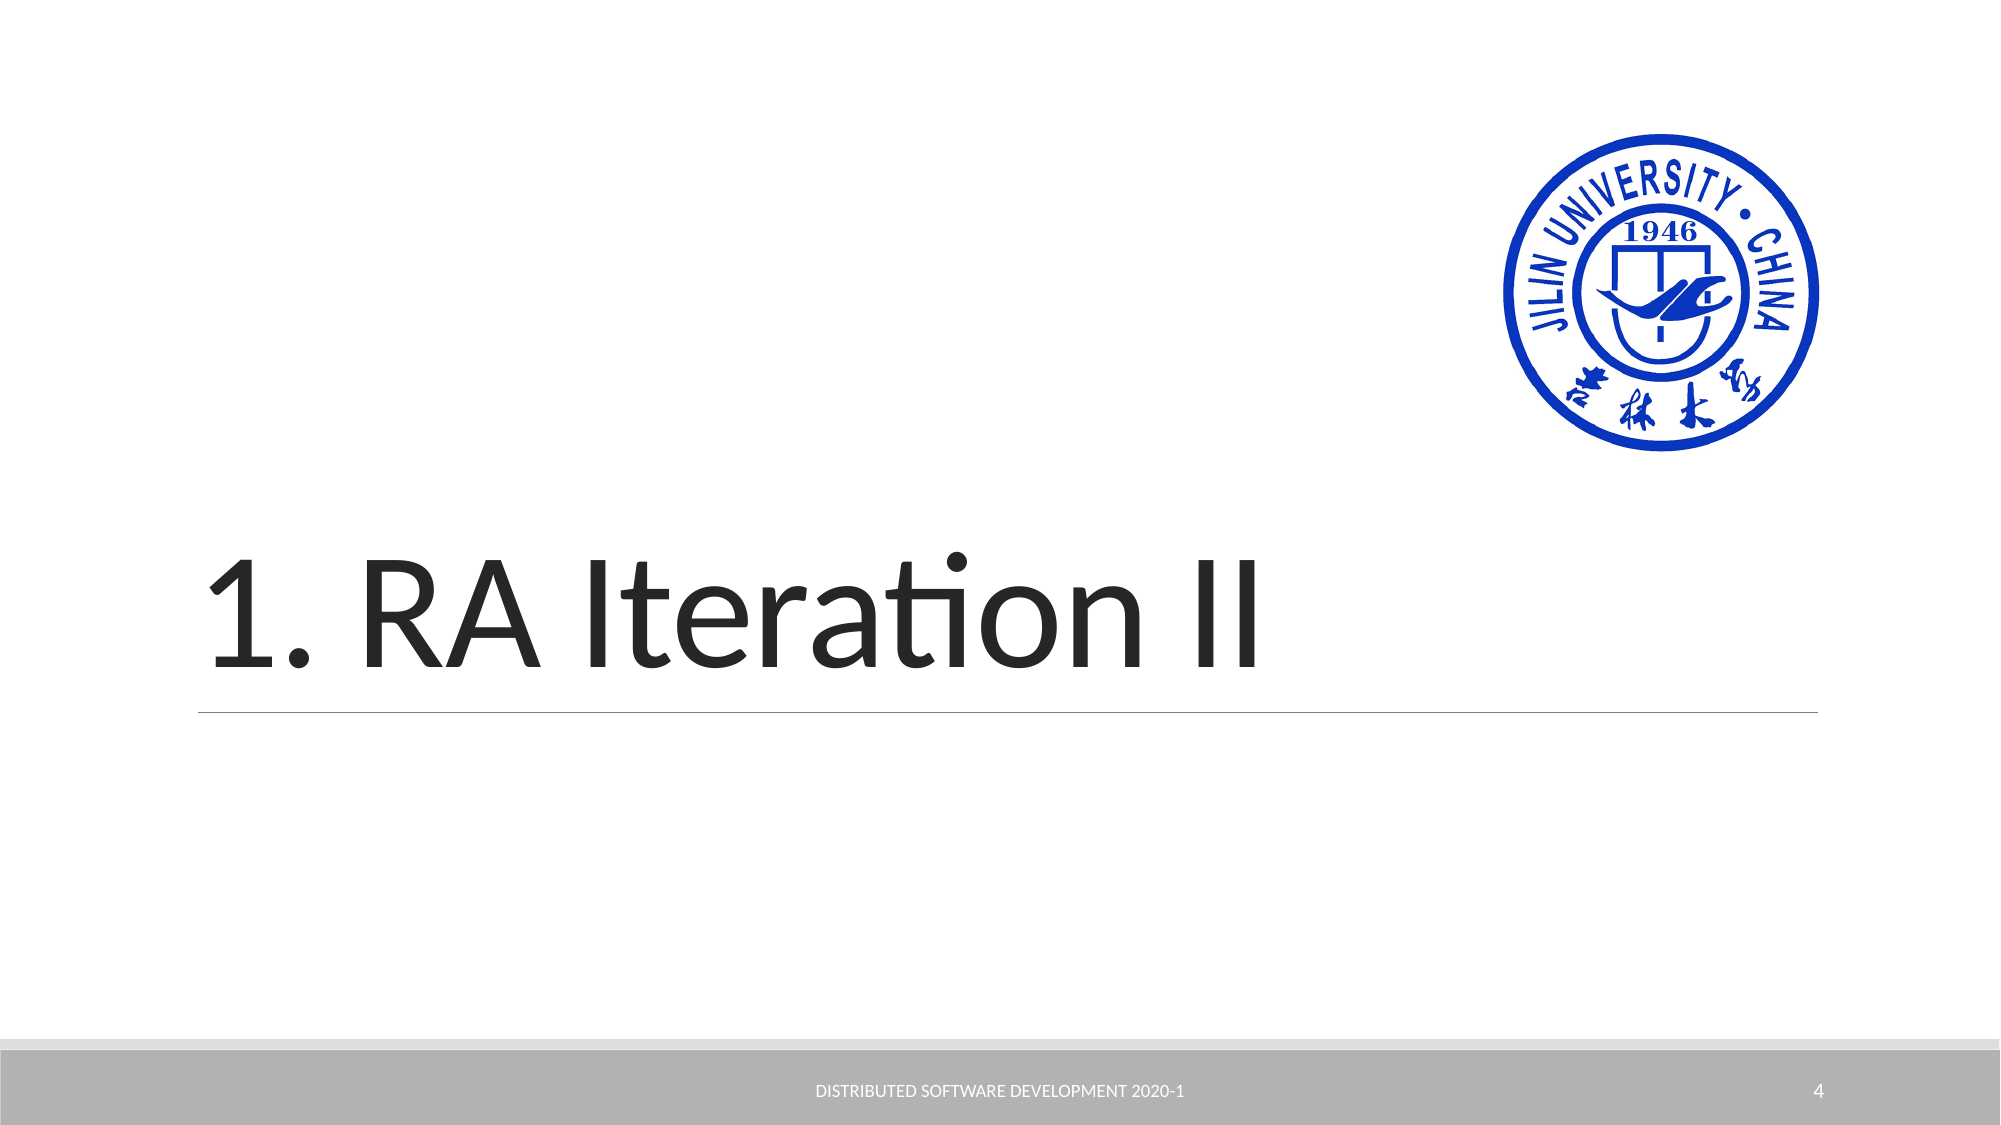

# 1. RA Iteration II

Distributed Software Development 2020-1
4